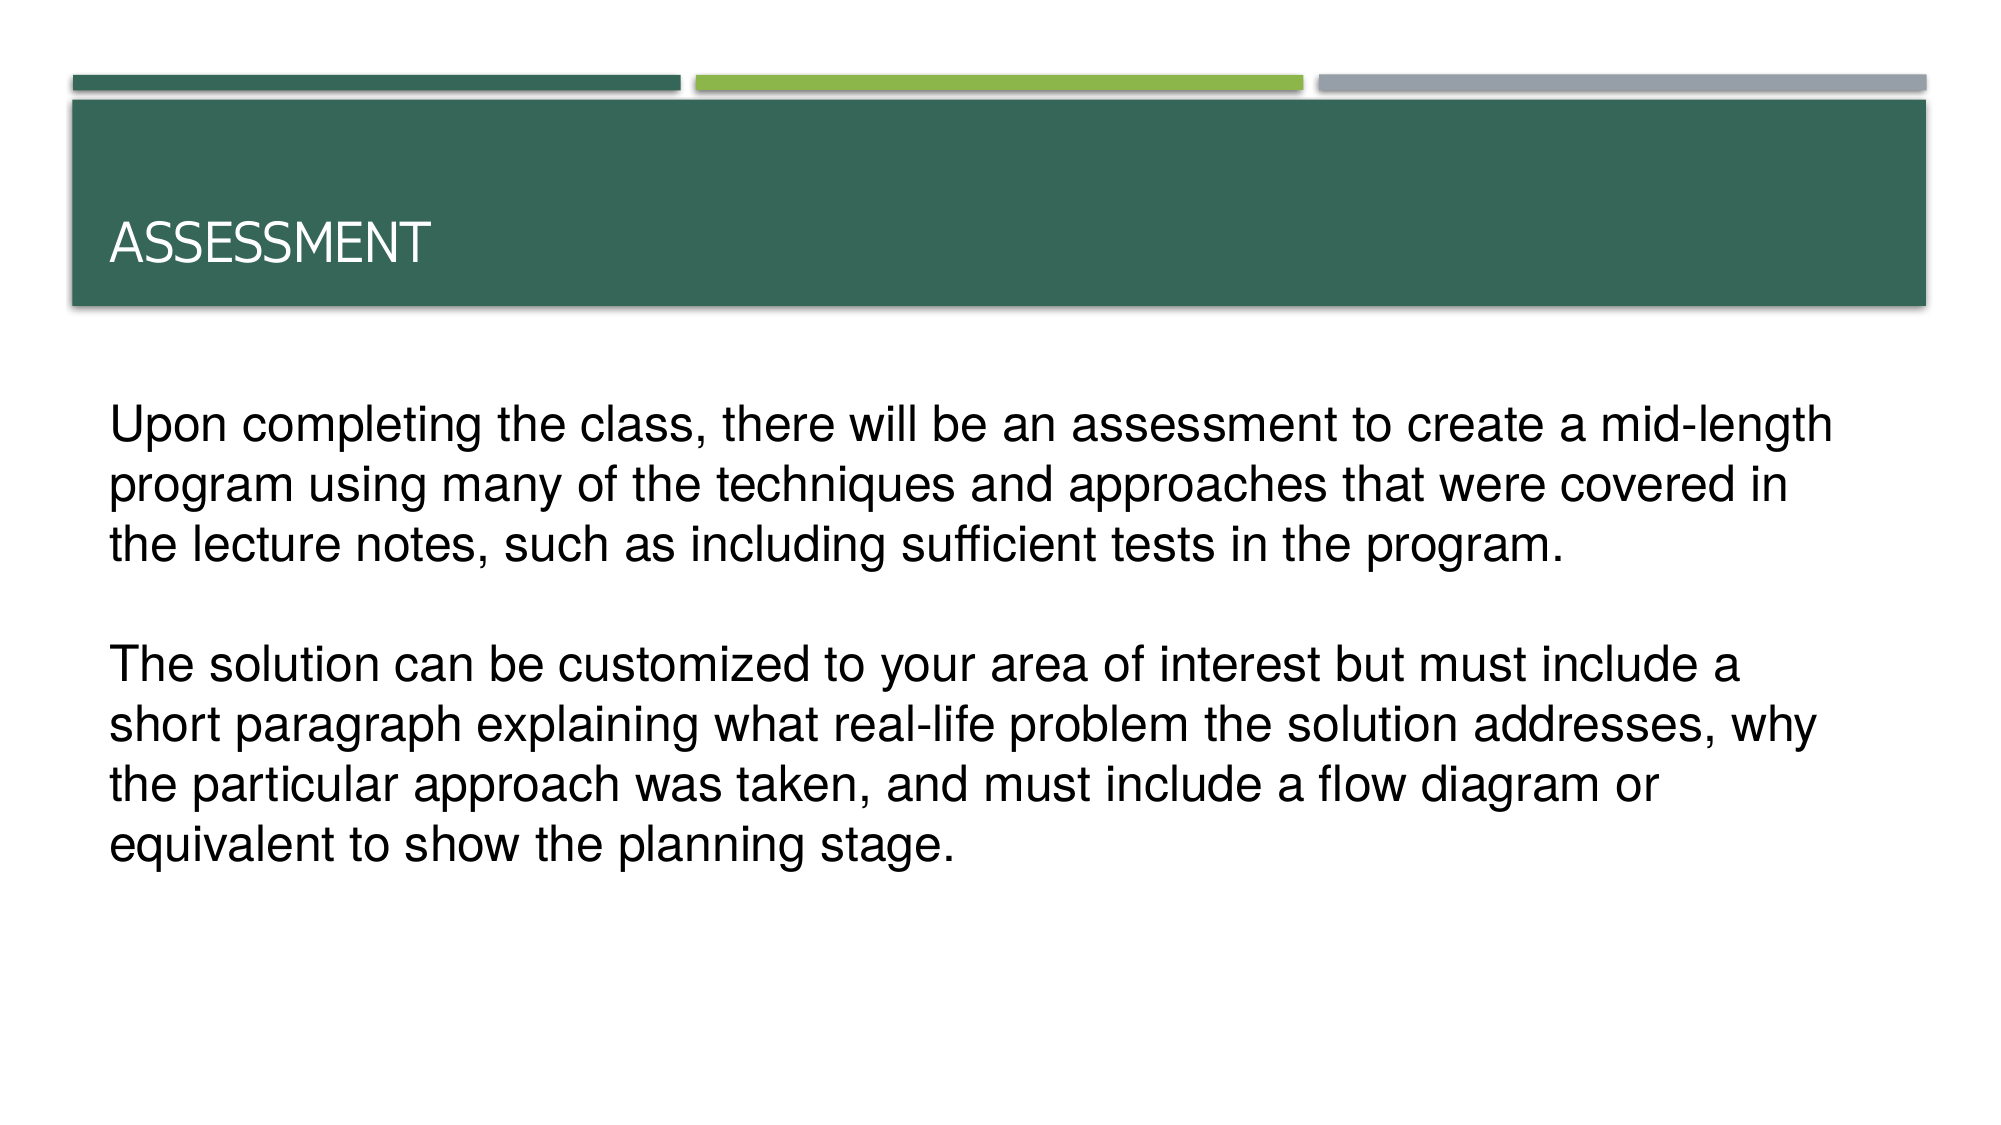

# ASSESSMENT
Upon completing the class, there will be an assessment to create a mid-length program using many of the techniques and approaches that were covered in the lecture notes, such as including sufficient tests in the program.

The solution can be customized to your area of interest but must include a short paragraph explaining what real-life problem the solution addresses, why the particular approach was taken, and must include a flow diagram or equivalent to show the planning stage.